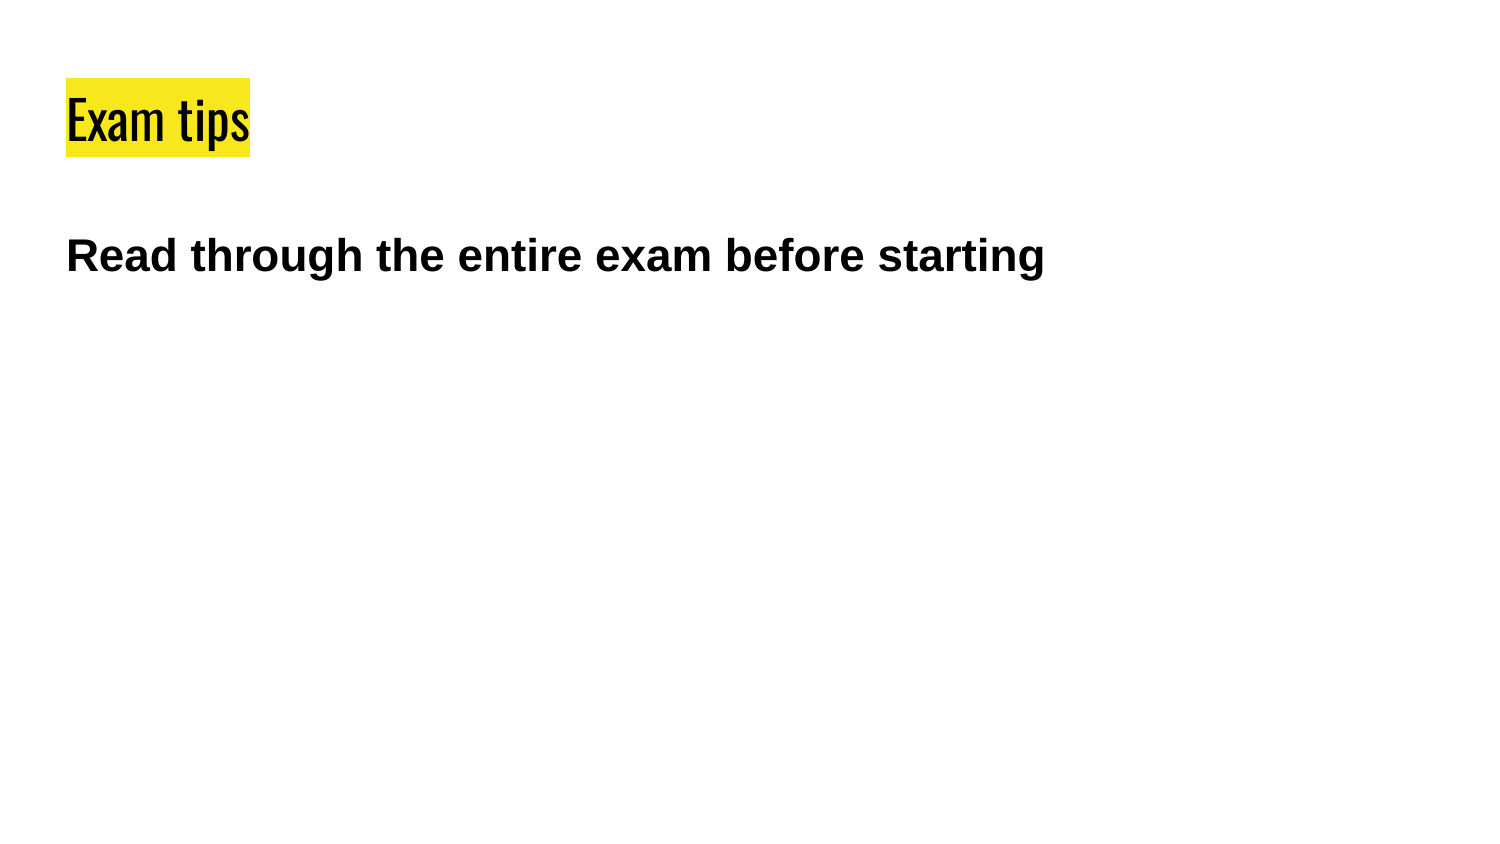

# Exam tips
Read through the entire exam before starting
Why?
Your subconscious brain will start whirring away
Gives you an “easy task” to complete → prevents panic!
Reduces the chance of misreading a question
If you know the points available for each question, you can manage your time better